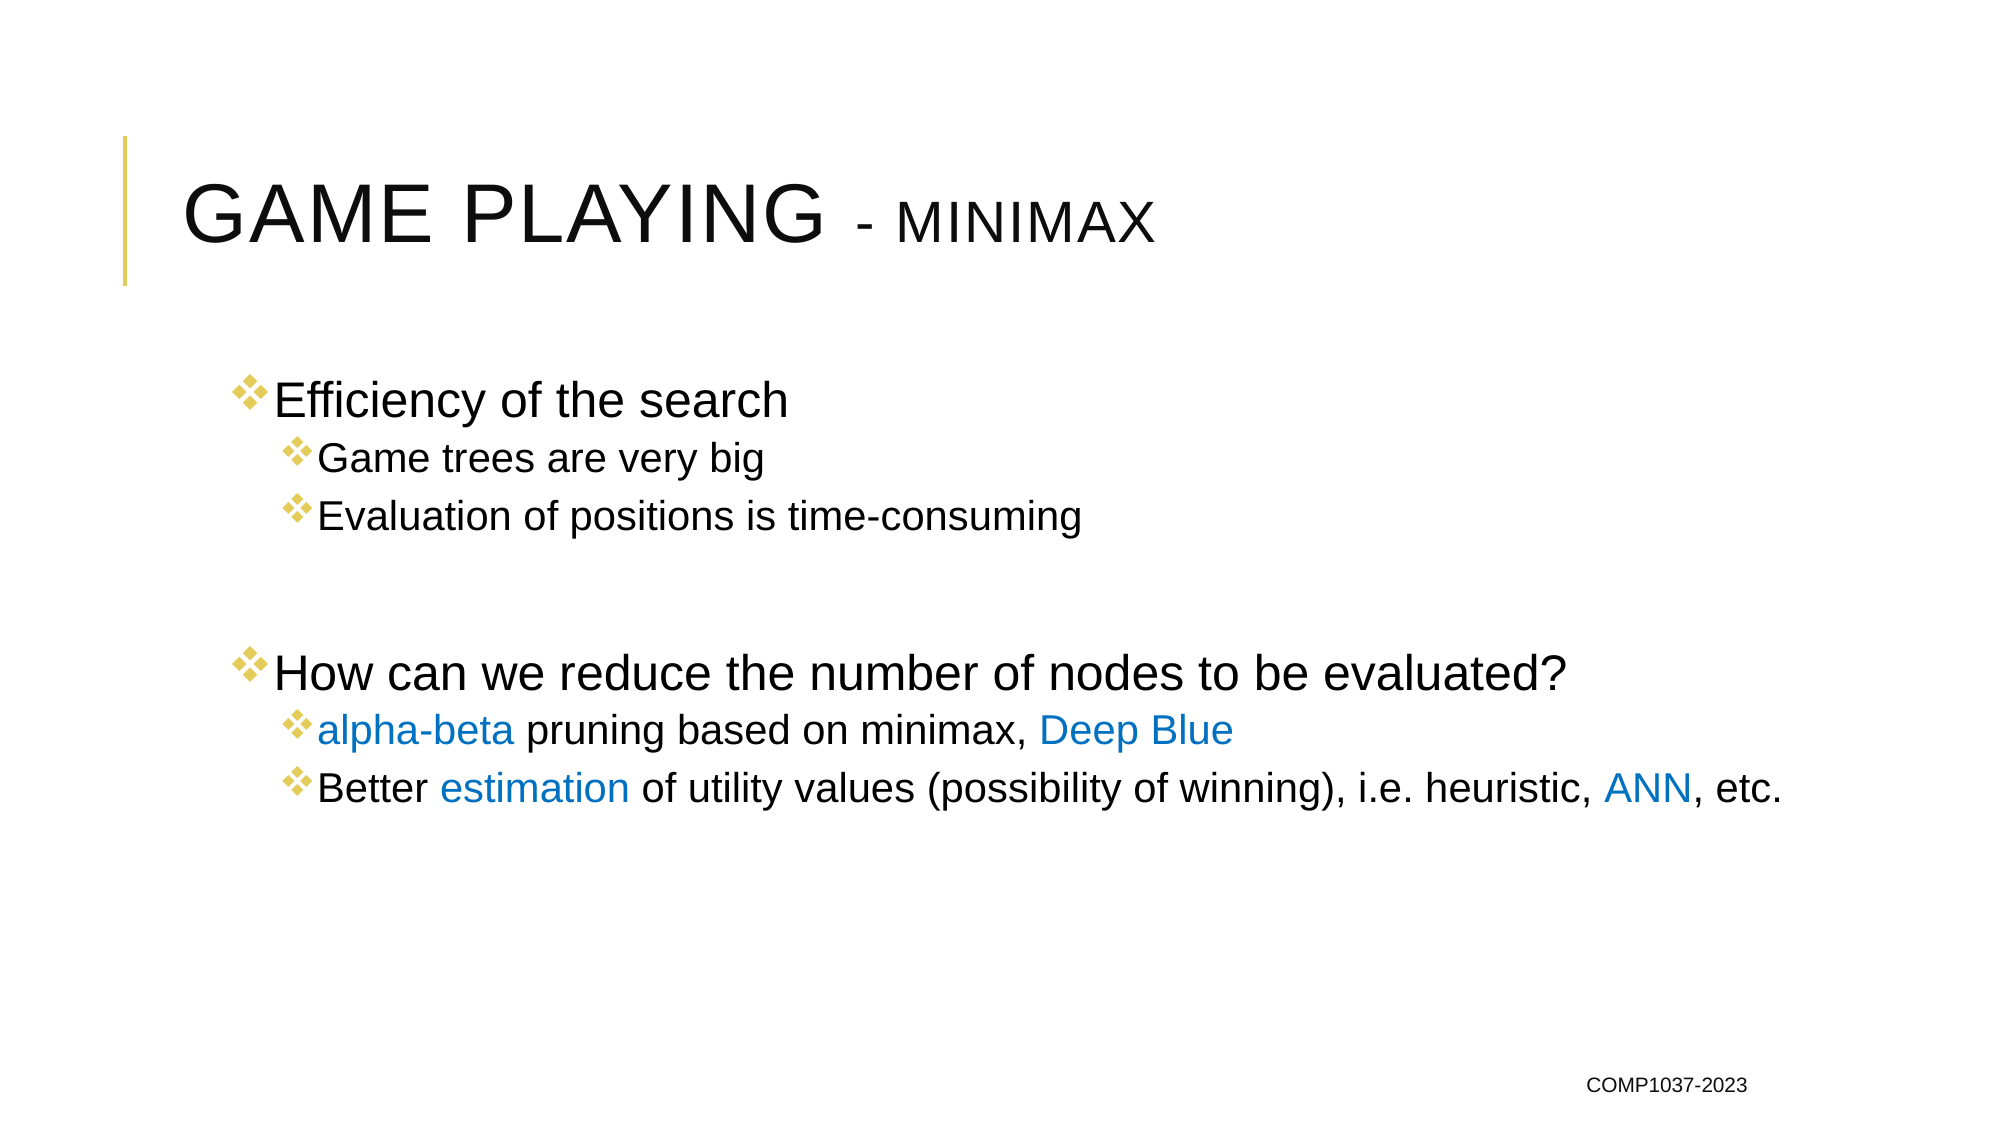

# Game Playing - Minimax
Efficiency of the search
Game trees are very big
Evaluation of positions is time-consuming

How can we reduce the number of nodes to be evaluated?
alpha-beta pruning based on minimax, Deep Blue
Better estimation of utility values (possibility of winning), i.e. heuristic, ANN, etc.
COMP1037-2023